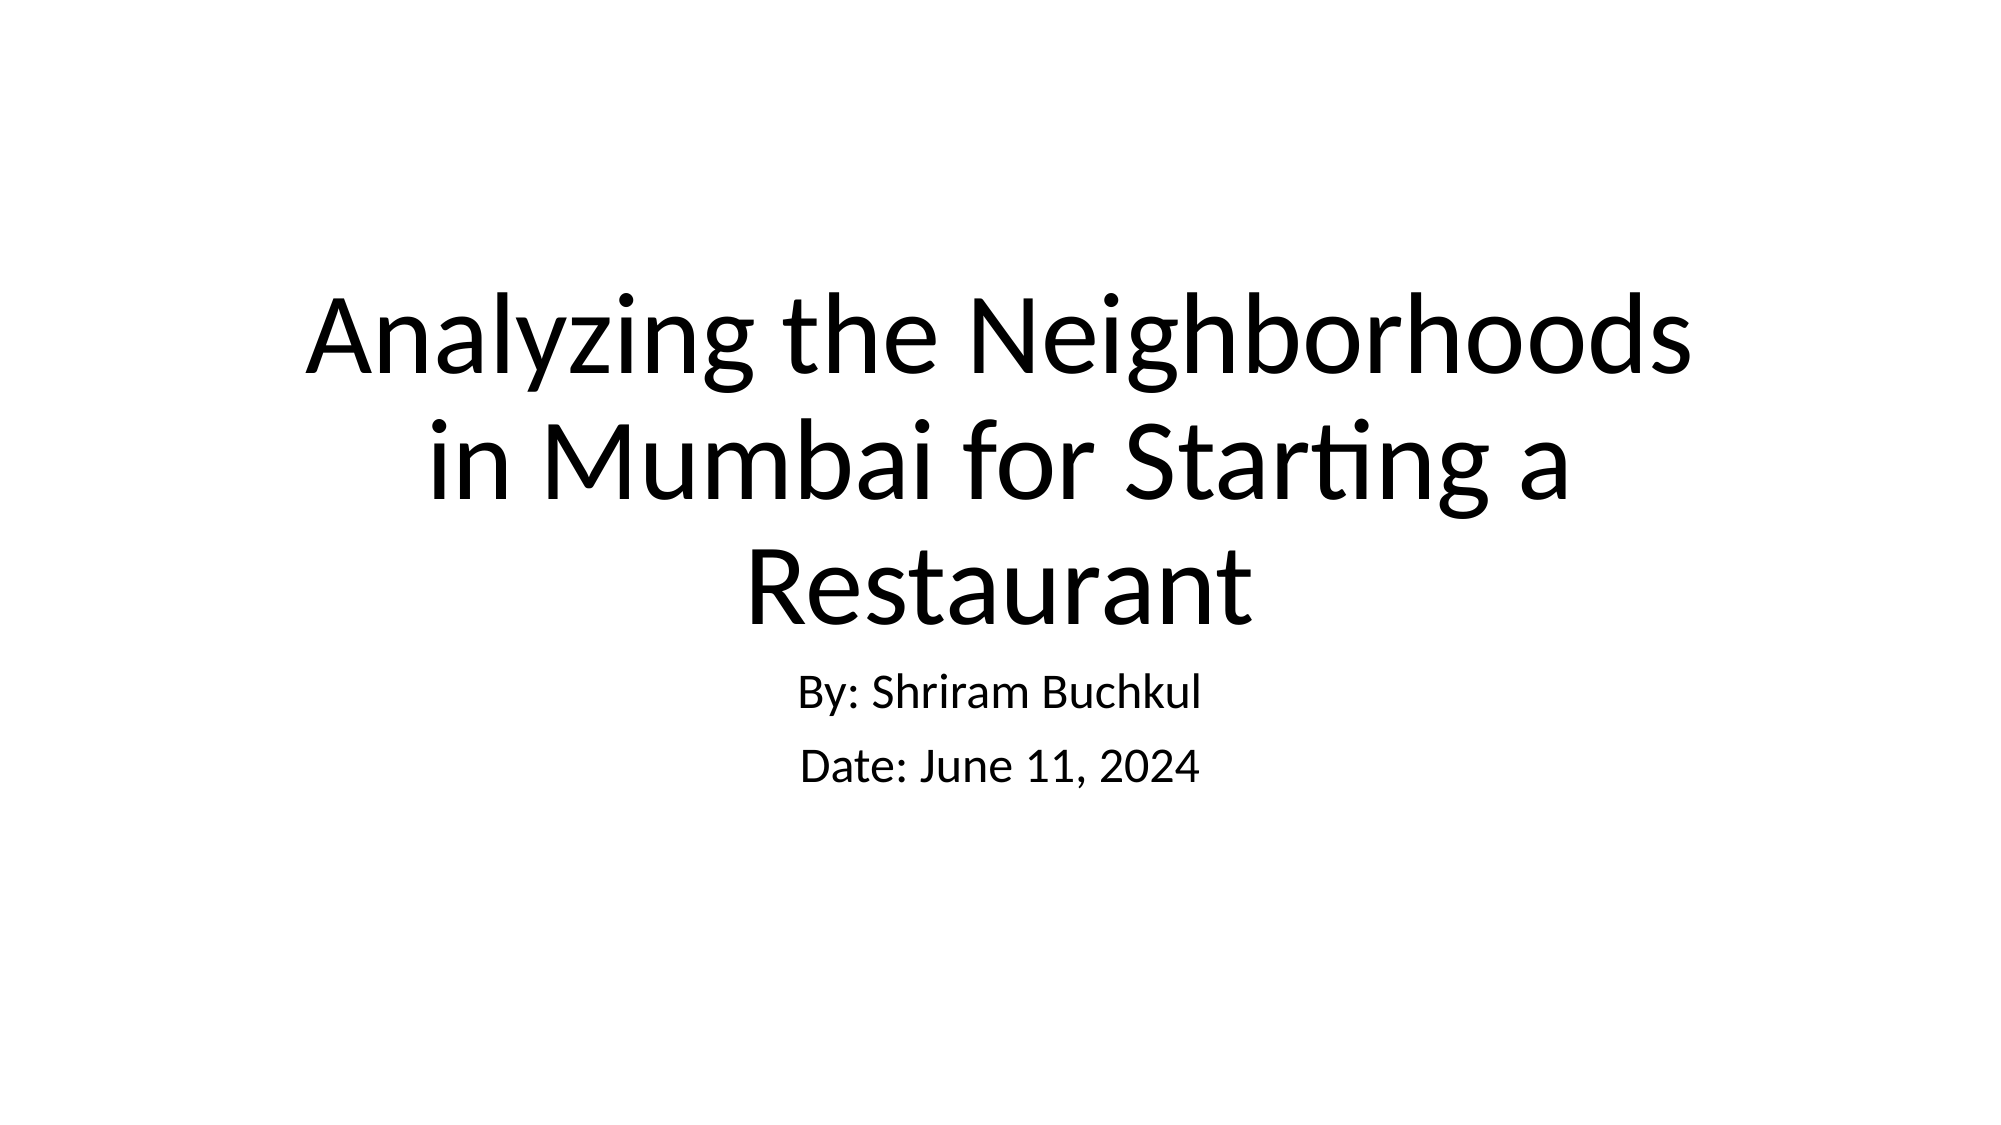

# Analyzing the Neighborhoods in Mumbai for Starting a Restaurant
By: Shriram Buchkul
Date: June 11, 2024